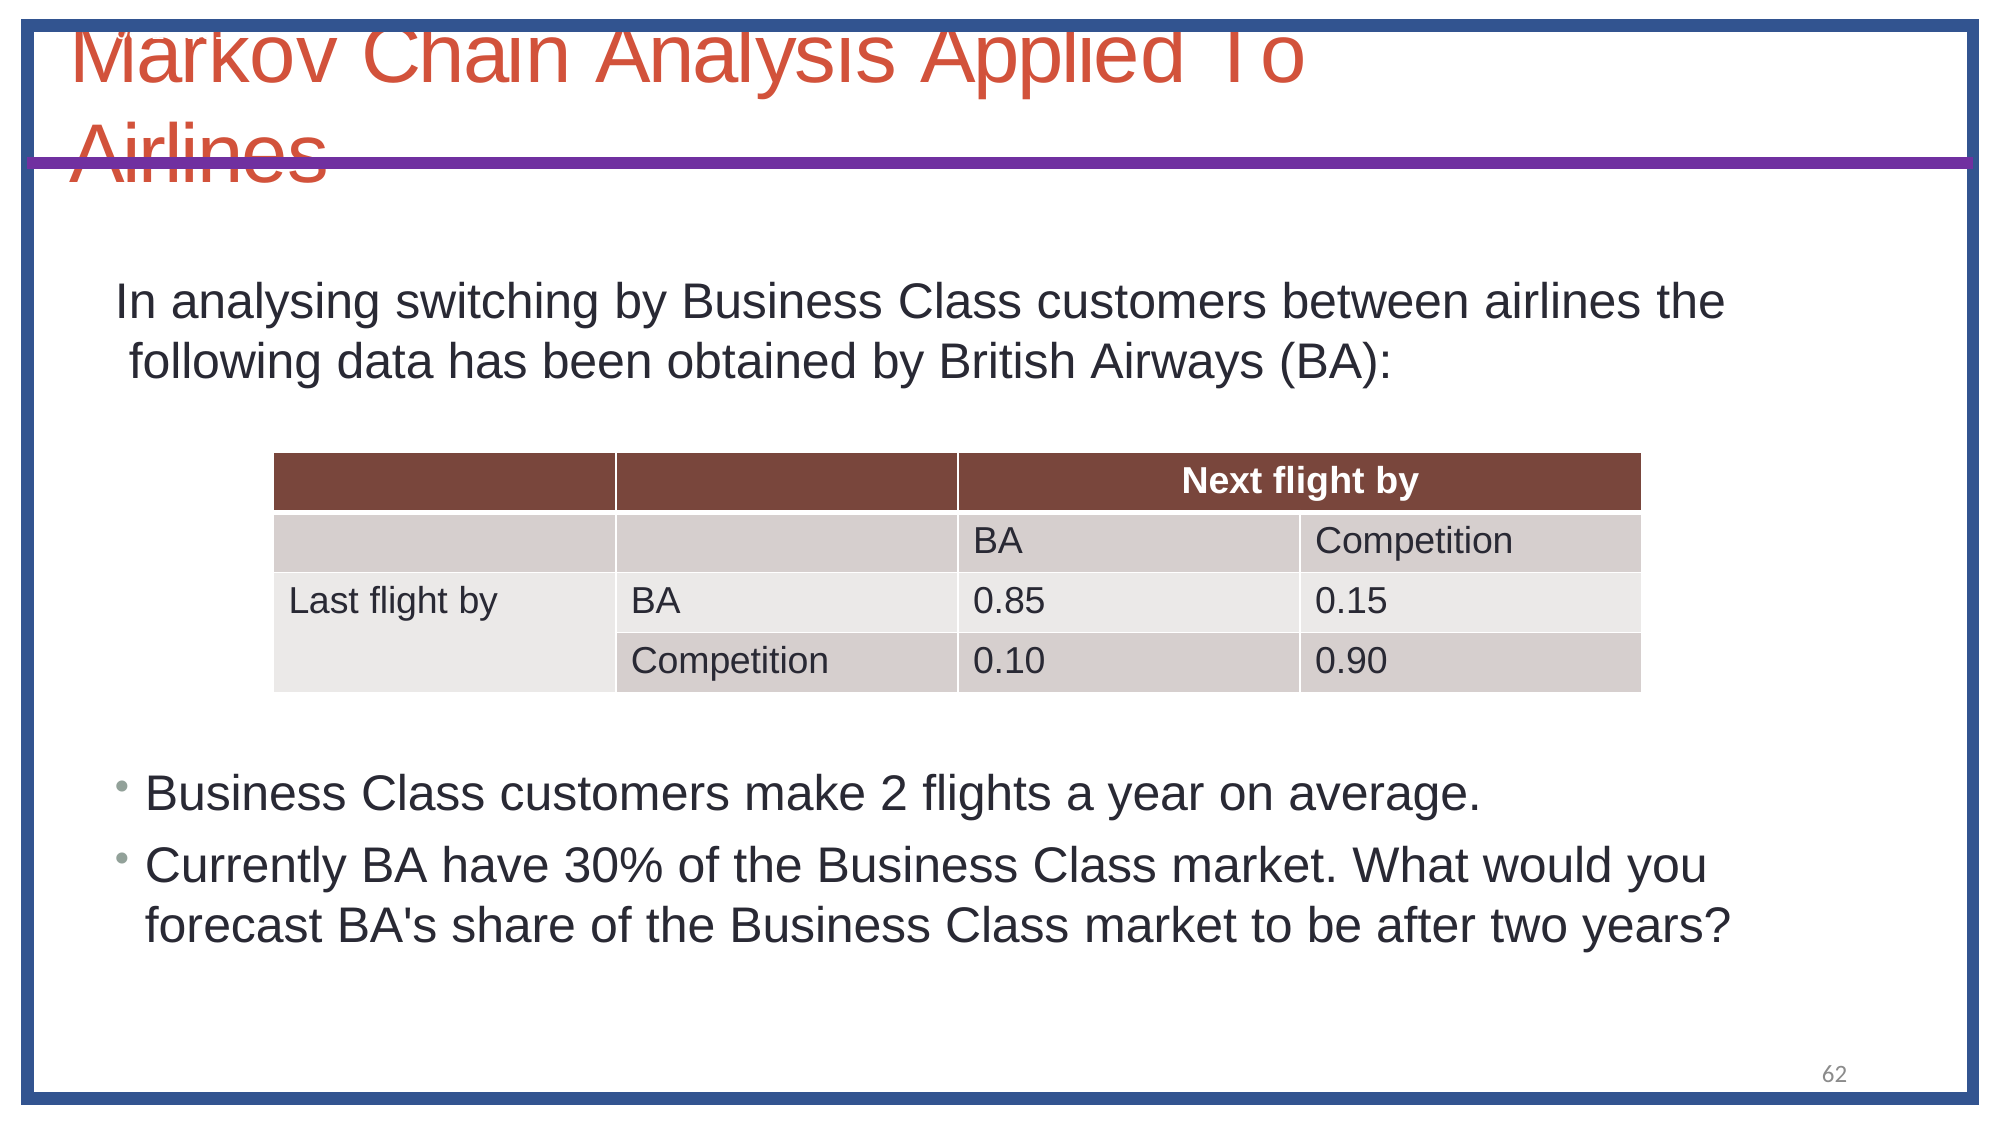

22
08-10-2016

# Markov Chain Analysis Applied To Airlines
In analysing switching by Business Class customers between airlines the  following data has been obtained by British Airways (BA):
|  |  | Next flight by |  |
| --- | --- | --- | --- |
|  |  | BA | Competition |
| Last flight by | BA | 0.85 | 0.15 |
|  | Competition | 0.10 | 0.90 |
Business Class customers make 2 flights a year on average.
Currently BA have 30% of the Business Class market. What would you
forecast BA's share of the Business Class market to be after two years?
62